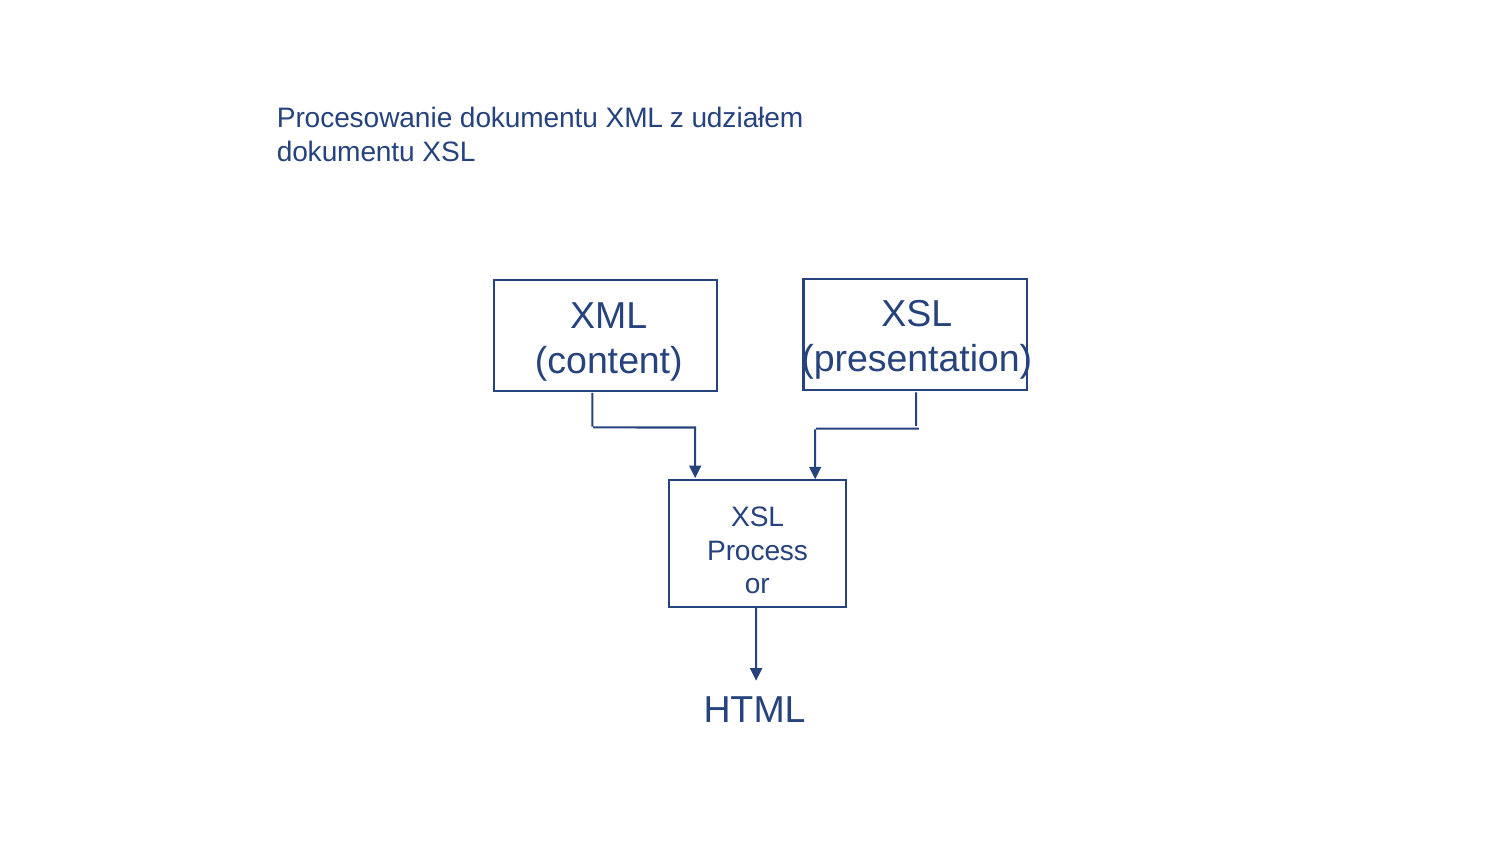

Procesowanie dokumentu XML z udziałem dokumentu XSL

XSL
(presentation)
XML
(content)

XSL
Processor

HTML